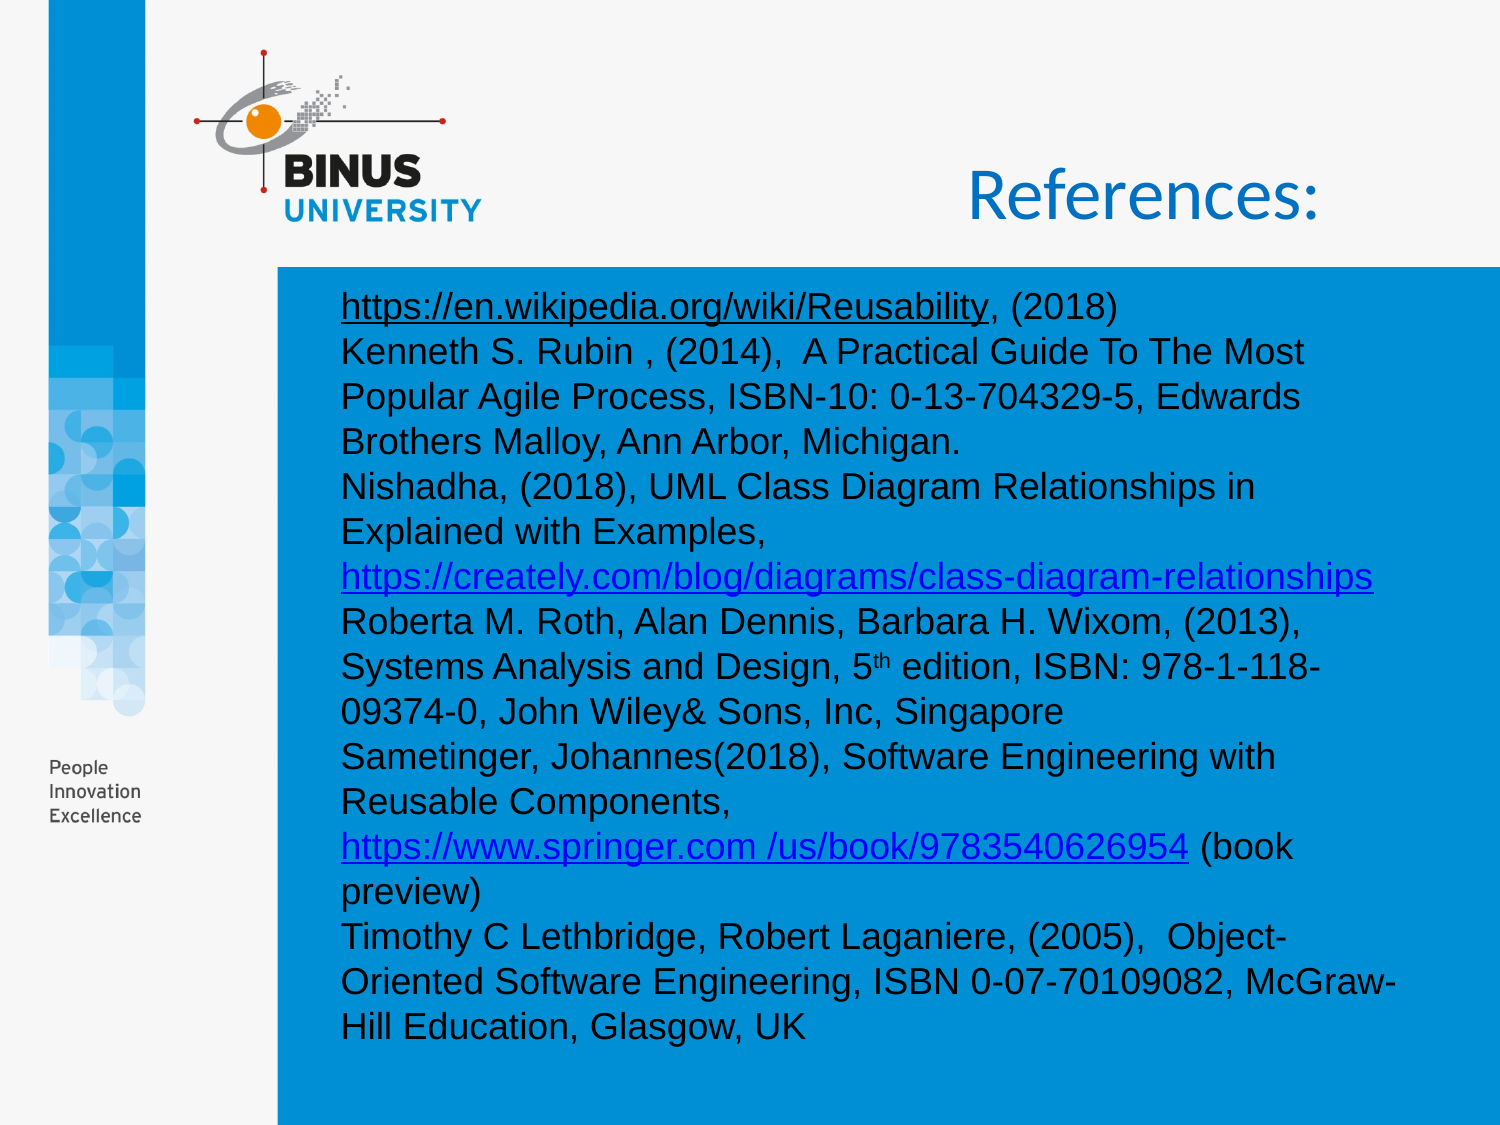

References:
https://en.wikipedia.org/wiki/Reusability, (2018)
Kenneth S. Rubin , (2014),  A Practical Guide To The Most Popular Agile Process, ISBN-10: 0-13-704329-5, Edwards Brothers Malloy, Ann Arbor, Michigan.
Nishadha, (2018), UML Class Diagram Relationships in Explained with Examples, https://creately.com/blog/diagrams/class-diagram-relationships
Roberta M. Roth, Alan Dennis, Barbara H. Wixom, (2013), Systems Analysis and Design, 5th edition, ISBN: 978-1-118-09374-0, John Wiley& Sons, Inc, Singapore
Sametinger, Johannes(2018), Software Engineering with Reusable Components, https://www.springer.com /us/book/9783540626954 (book preview)
Timothy C Lethbridge, Robert Laganiere, (2005),  Object-Oriented Software Engineering, ISBN 0-07-70109082, McGraw-Hill Education, Glasgow, UK